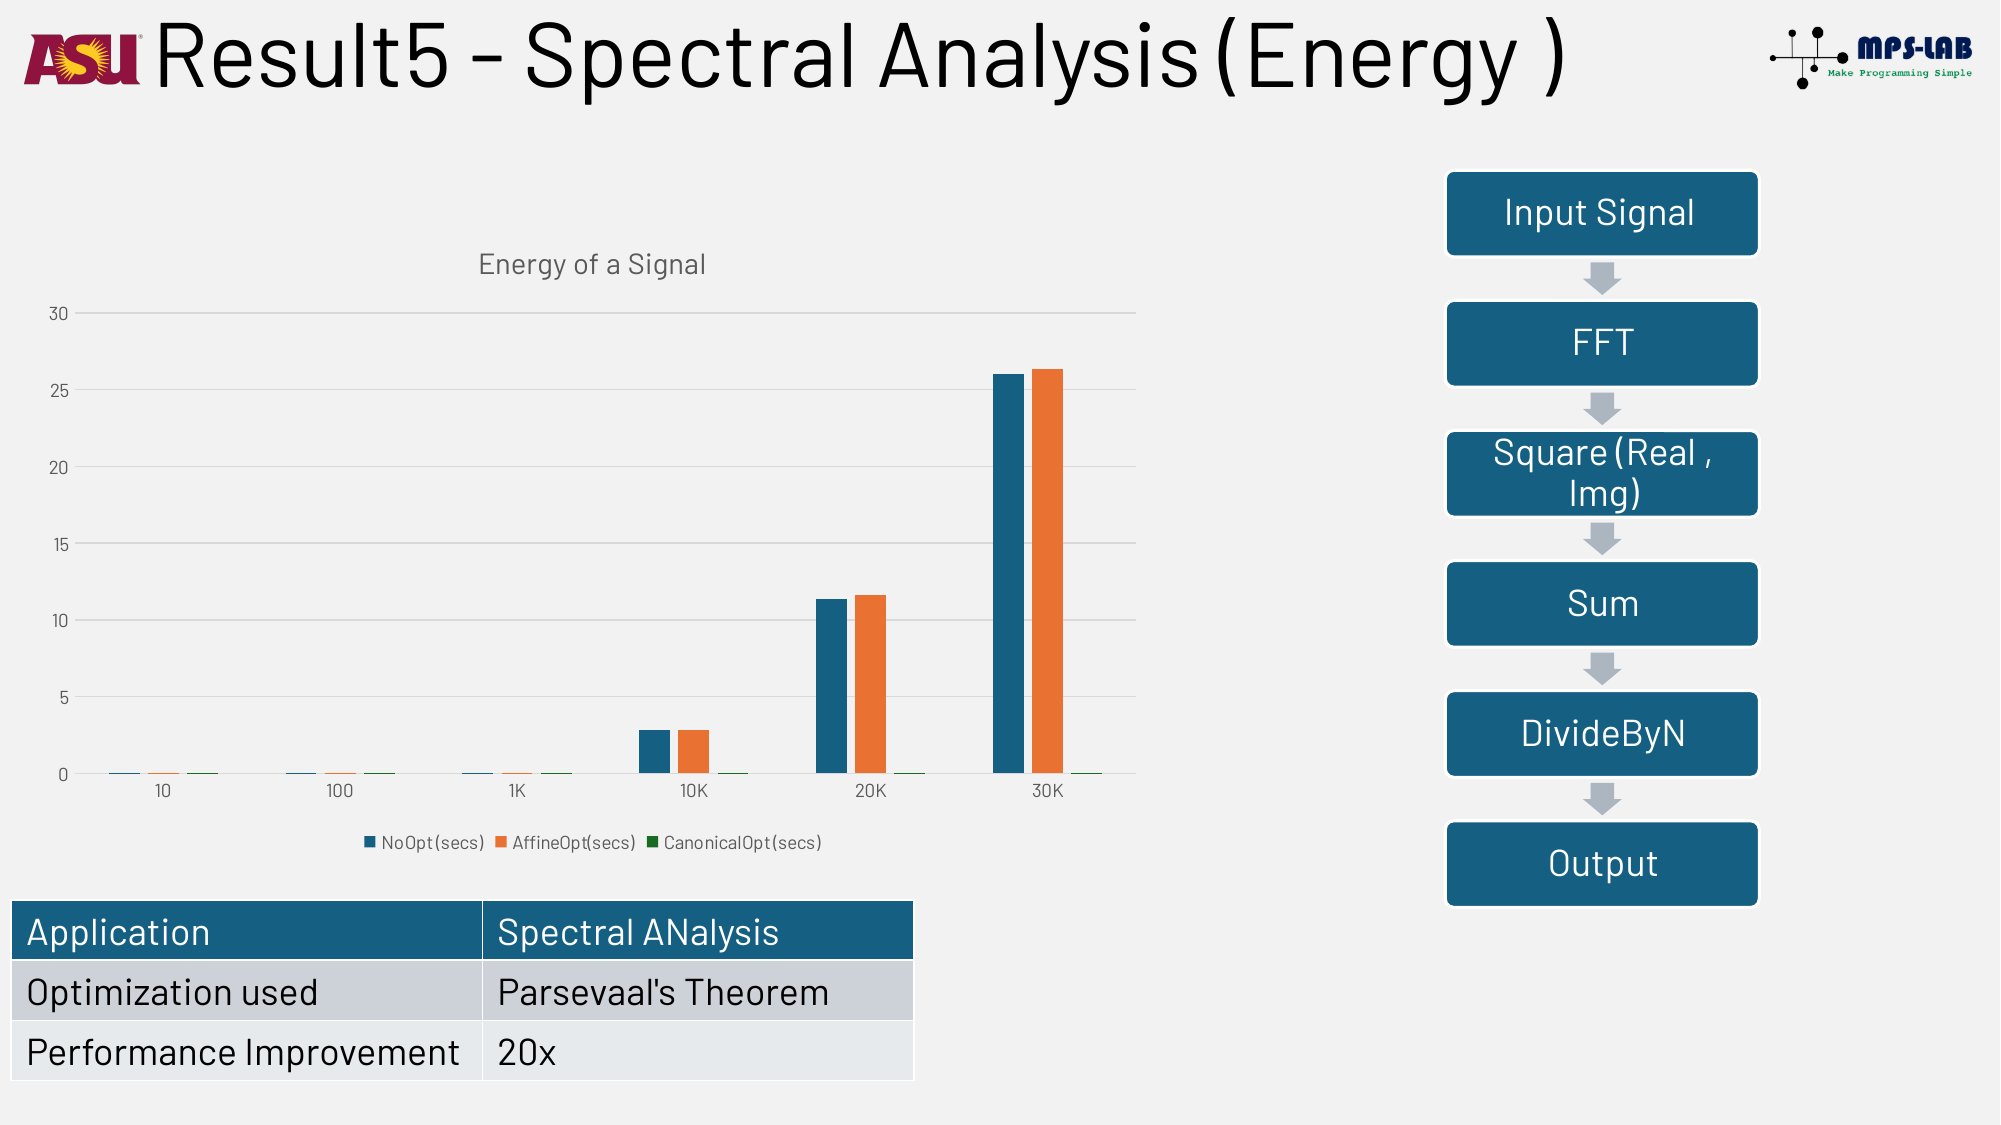

# Result5 - Spectral Analysis (Energy )
Input Signal

FFT

Square (Real , Img)

Sum

DivideByN

Output

### Chart: Energy of a Signal

| Category | NoOpt (secs) | AffineOpt(secs) | CanonicalOpt (secs) |
|---|---|---|---|
| 10 | 0.008794705073 | 0.008938948313 | 0.008302132289 |
| 100 | 0.01053722699 | 0.009925683339 | 0.01019191742 |
| 1K | 0.03839174906 | 0.03795353572 | 0.009065389633 |
| 10K | 2.829438448 | 2.836553415 | 0.01031533877 |
| 20K | 11.34012731 | 11.61953847 | 0.01005530357 |
| 30K | 26.02482883 | 26.33262785 | 0.009705146154 |

| Application | Spectral ANalysis |
| --- | --- |
| Optimization used | Parsevaal's Theorem |
| Performance Improvement | 20x |